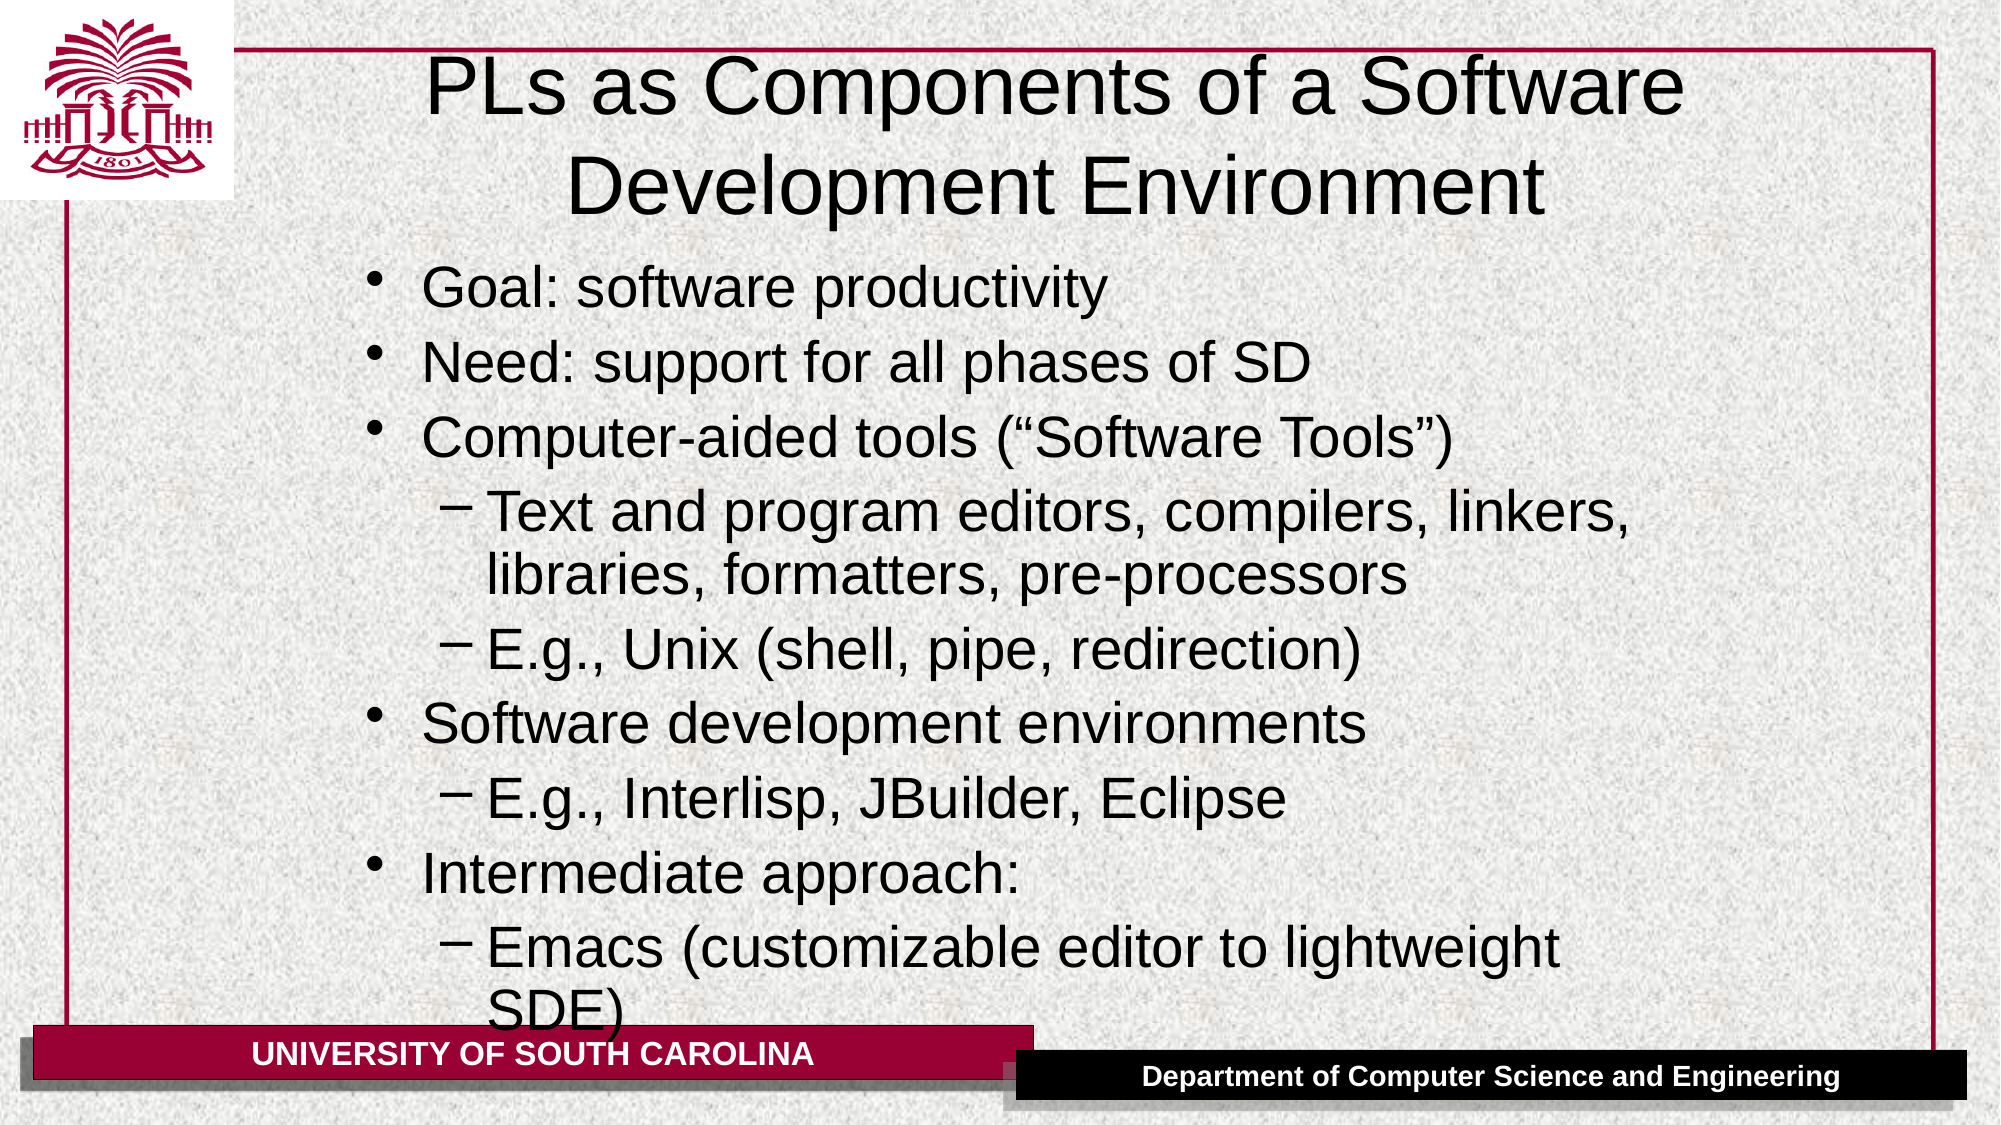

# PLs as Components of a Software Development Environment
Goal: software productivity
Need: support for all phases of SD
Computer-aided tools (“Software Tools”)
Text and program editors, compilers, linkers, libraries, formatters, pre-processors
E.g., Unix (shell, pipe, redirection)
Software development environments
E.g., Interlisp, JBuilder, Eclipse
Intermediate approach:
Emacs (customizable editor to lightweight SDE)